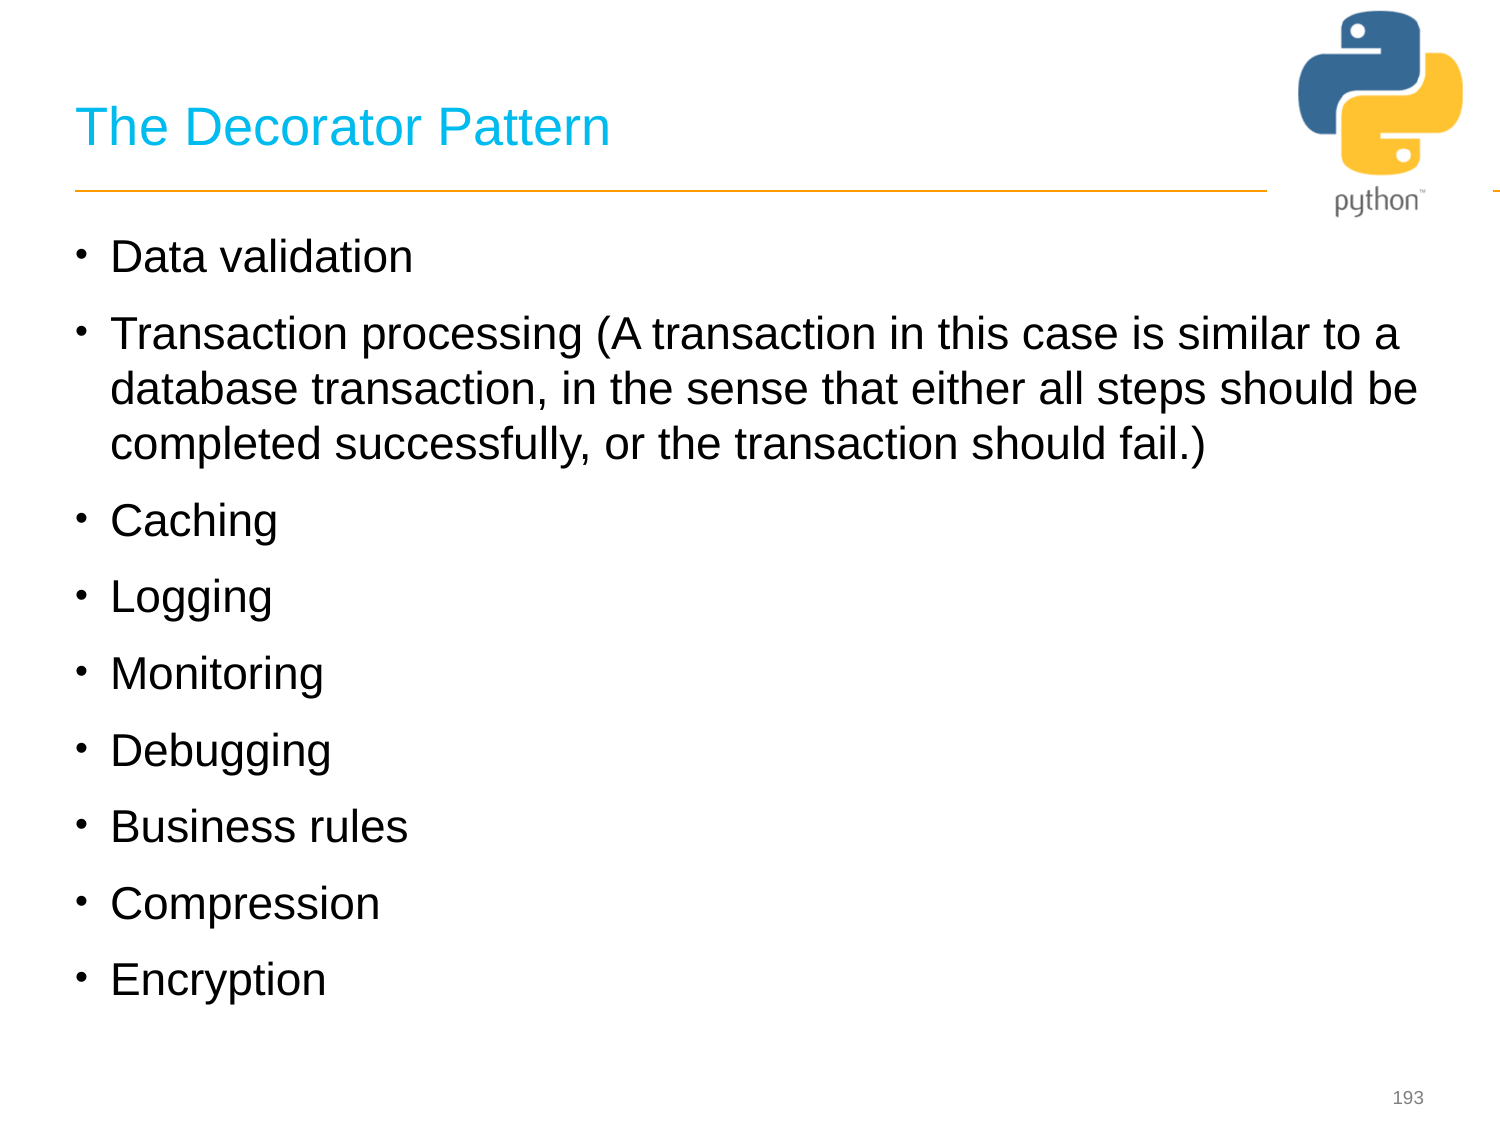

# The Decorator Pattern
Data validation
Transaction processing (A transaction in this case is similar to a database transaction, in the sense that either all steps should be completed successfully, or the transaction should fail.)
Caching
Logging
Monitoring
Debugging
Business rules
Compression
Encryption